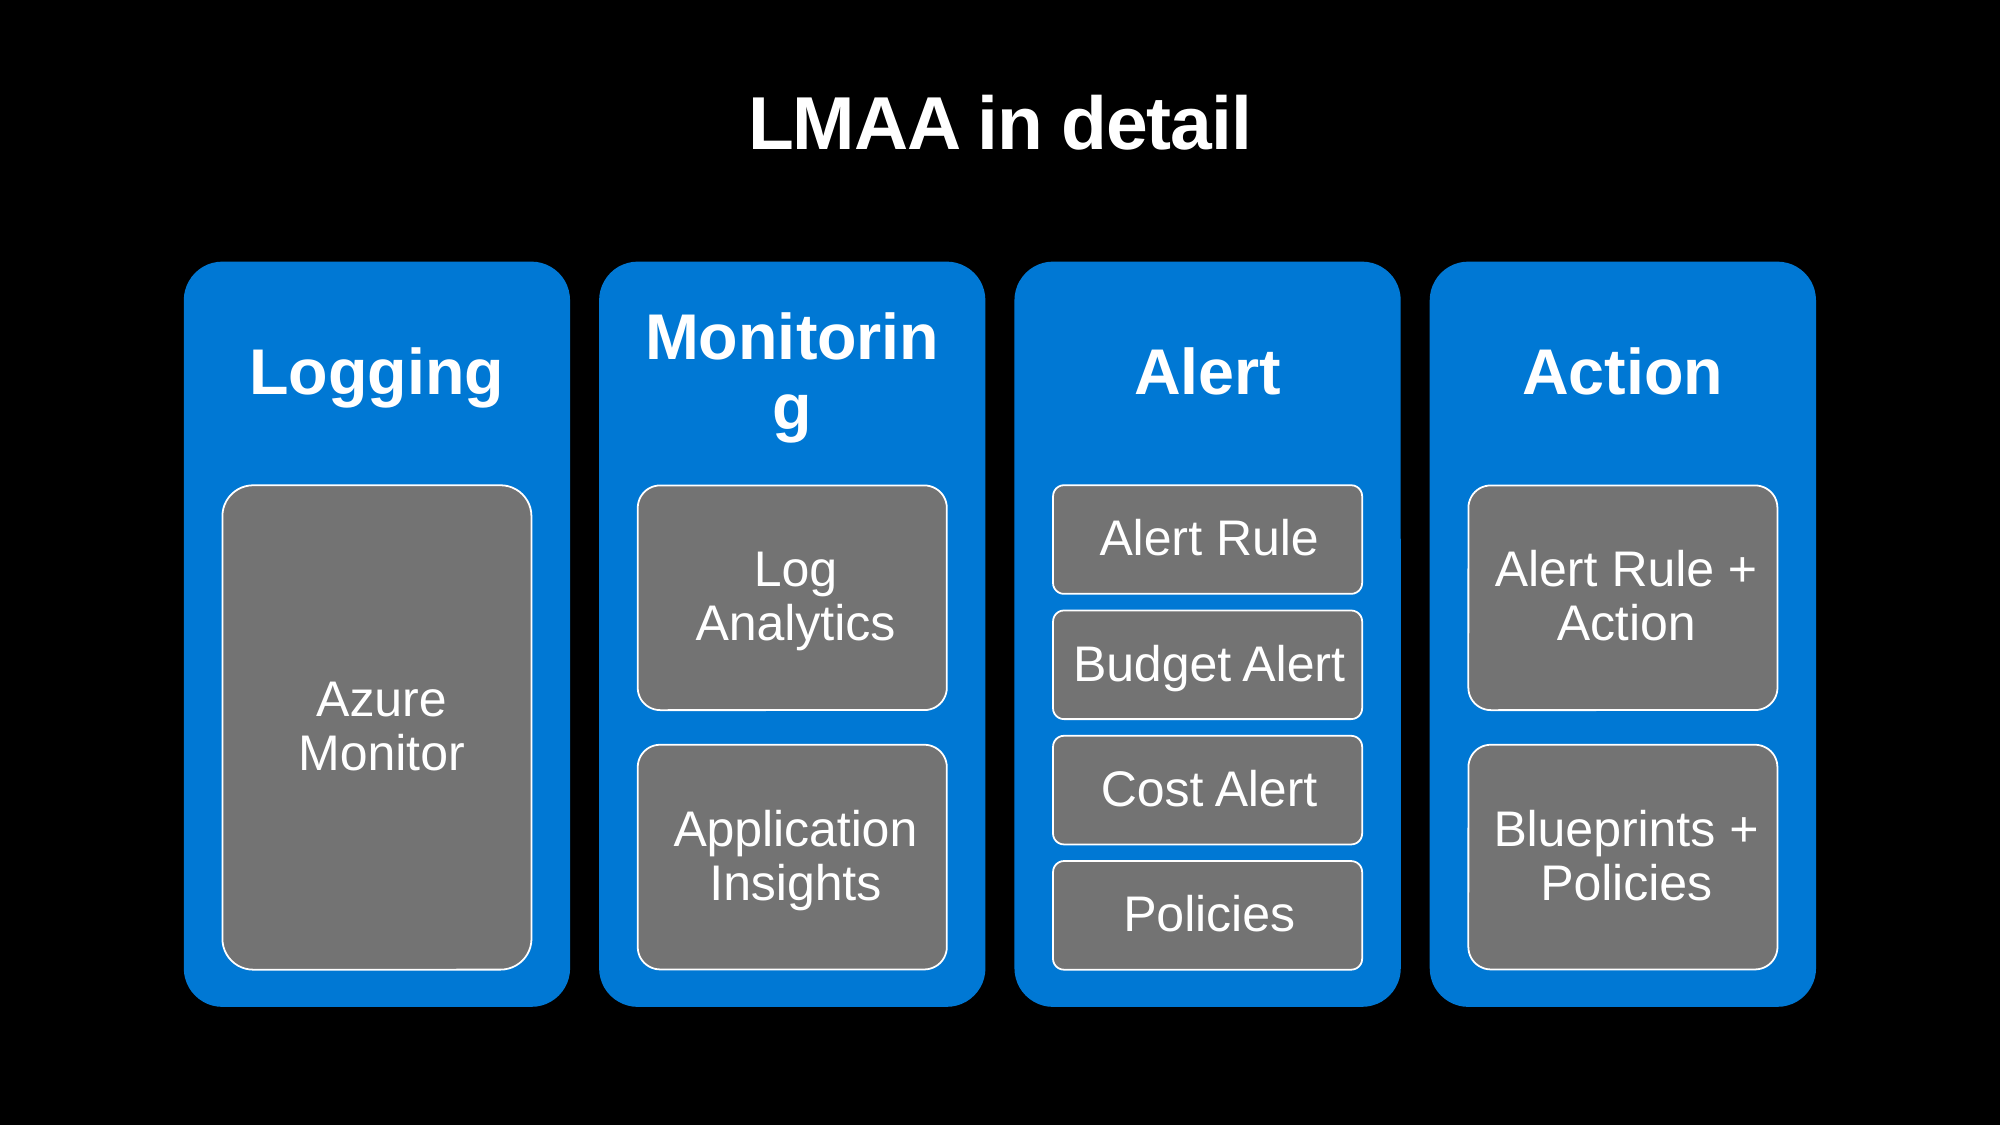

# LMAA in detail
Logging
Azure Monitor
Monitoring
Log Analytics
Application Insights
Alert
Alert Rule
Budget Alert
Cost Alert
Policies
Action
Alert Rule + Action
Blueprints + Policies